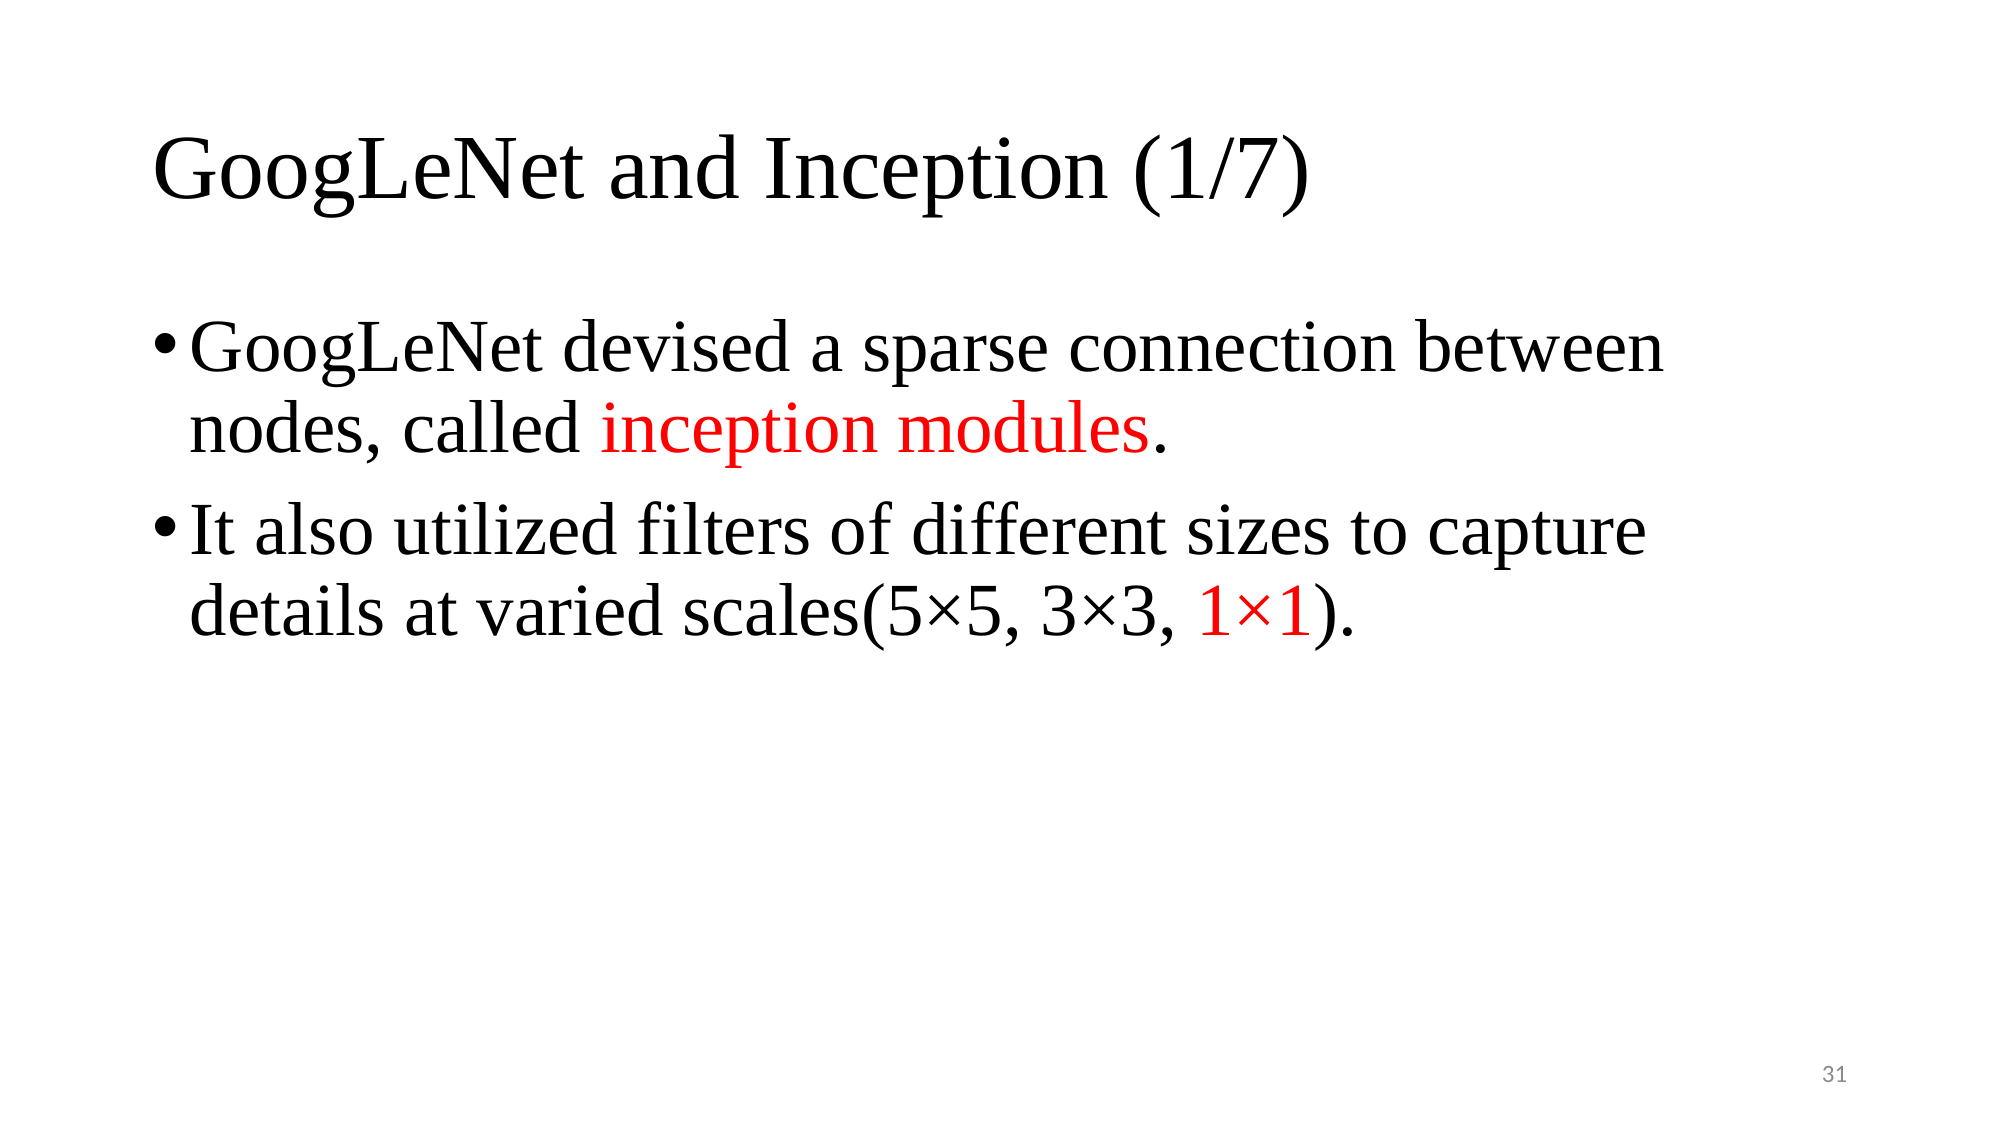

# GoogLeNet and Inception (1/7)
GoogLeNet devised a sparse connection between nodes, called inception modules.
It also utilized filters of different sizes to capture details at varied scales(5×5, 3×3, 1×1).
31